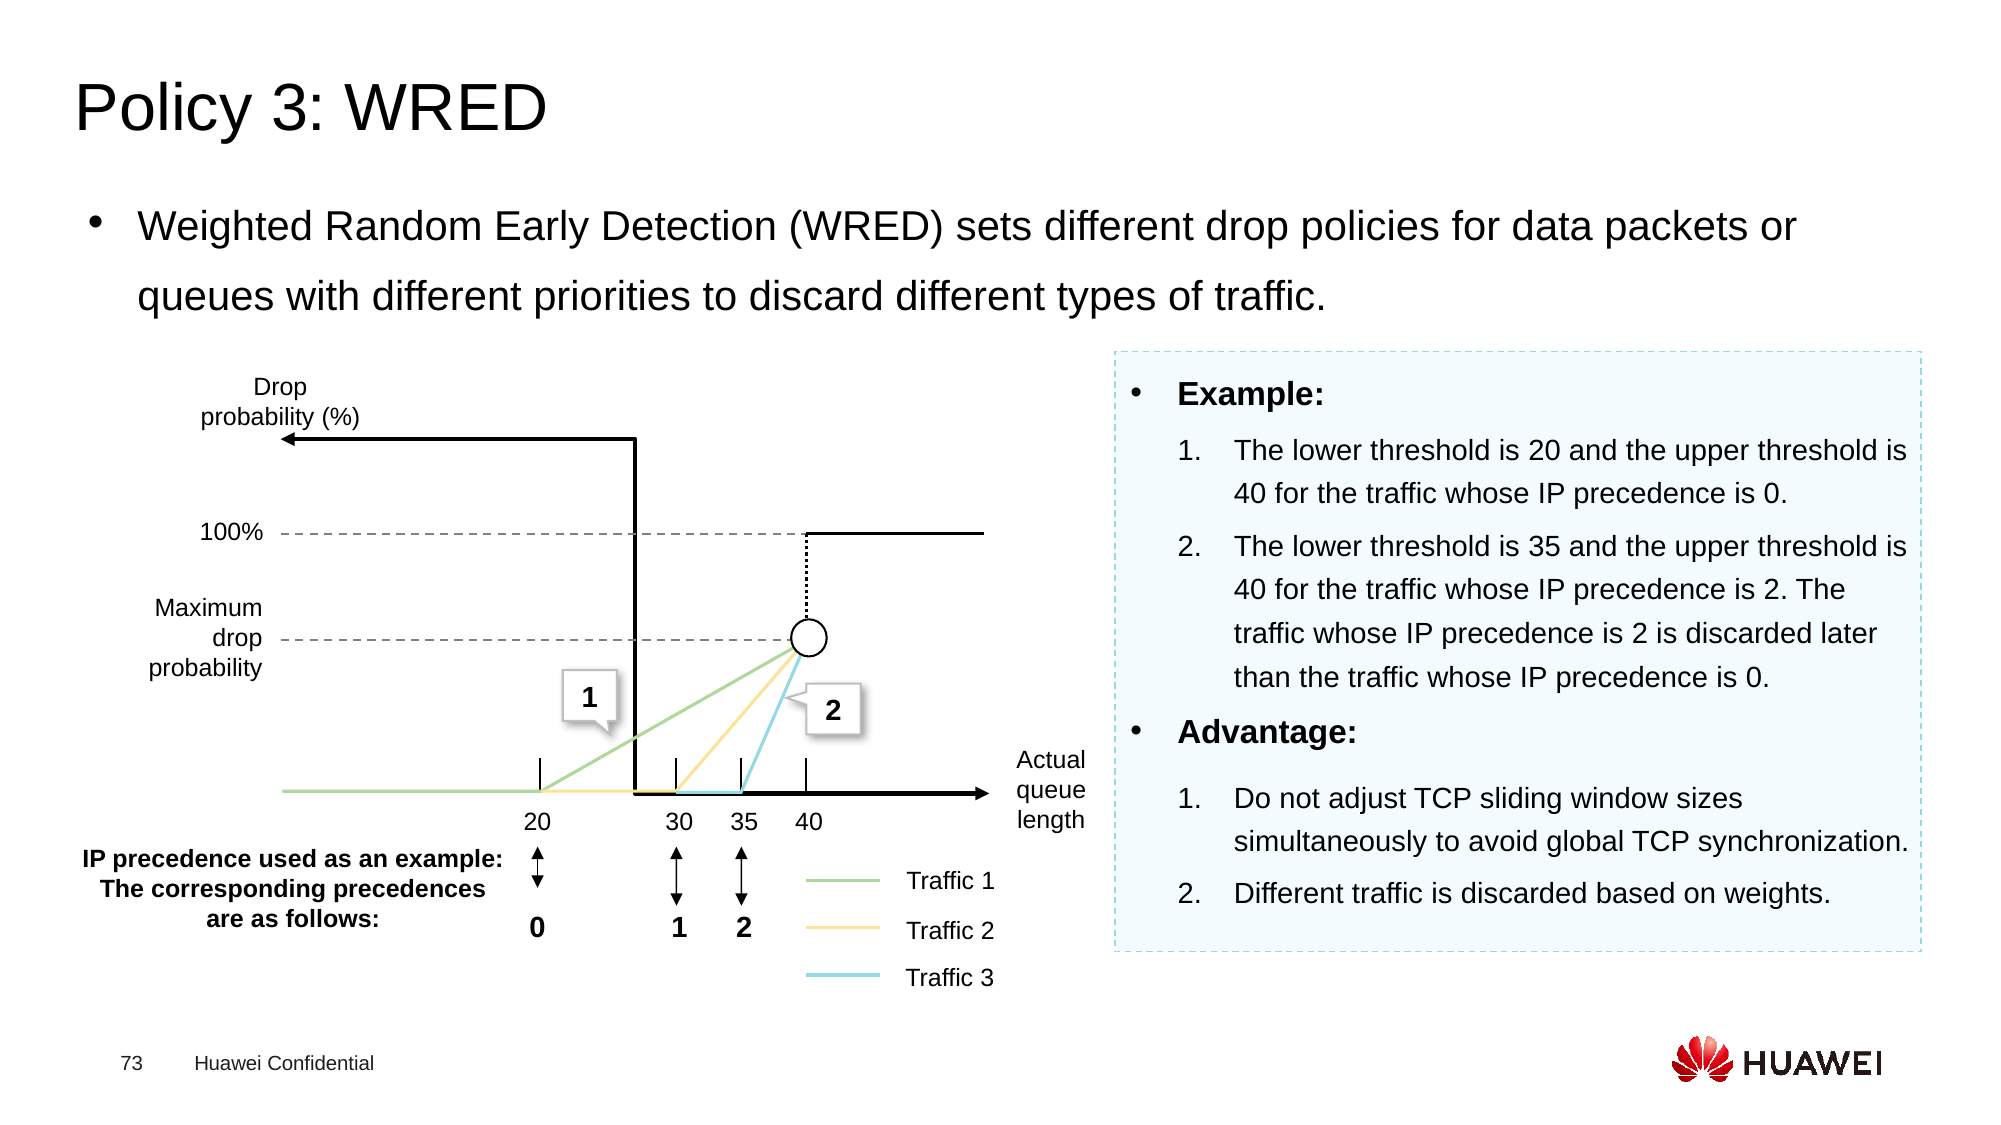

# Policy 3: WRED
Weighted Random Early Detection (WRED) sets different drop policies for data packets or queues with different priorities to discard different types of traffic.

Example:
The lower threshold is 20 and the upper threshold is 40 for the traffic whose IP precedence is 0.
The lower threshold is 35 and the upper threshold is 40 for the traffic whose IP precedence is 2. The traffic whose IP precedence is 2 is discarded later than the traffic whose IP precedence is 0.
Advantage:
Do not adjust TCP sliding window sizes simultaneously to avoid global TCP synchronization.
Different traffic is discarded based on weights.
Drop probability (%)
100%
Maximum
drop probability

Actual
queue length
20
30
35
40
1
2
IP precedence used as an example:
The corresponding precedences are as follows:
Traffic 1
0
1
2
Traffic 2
Traffic 3